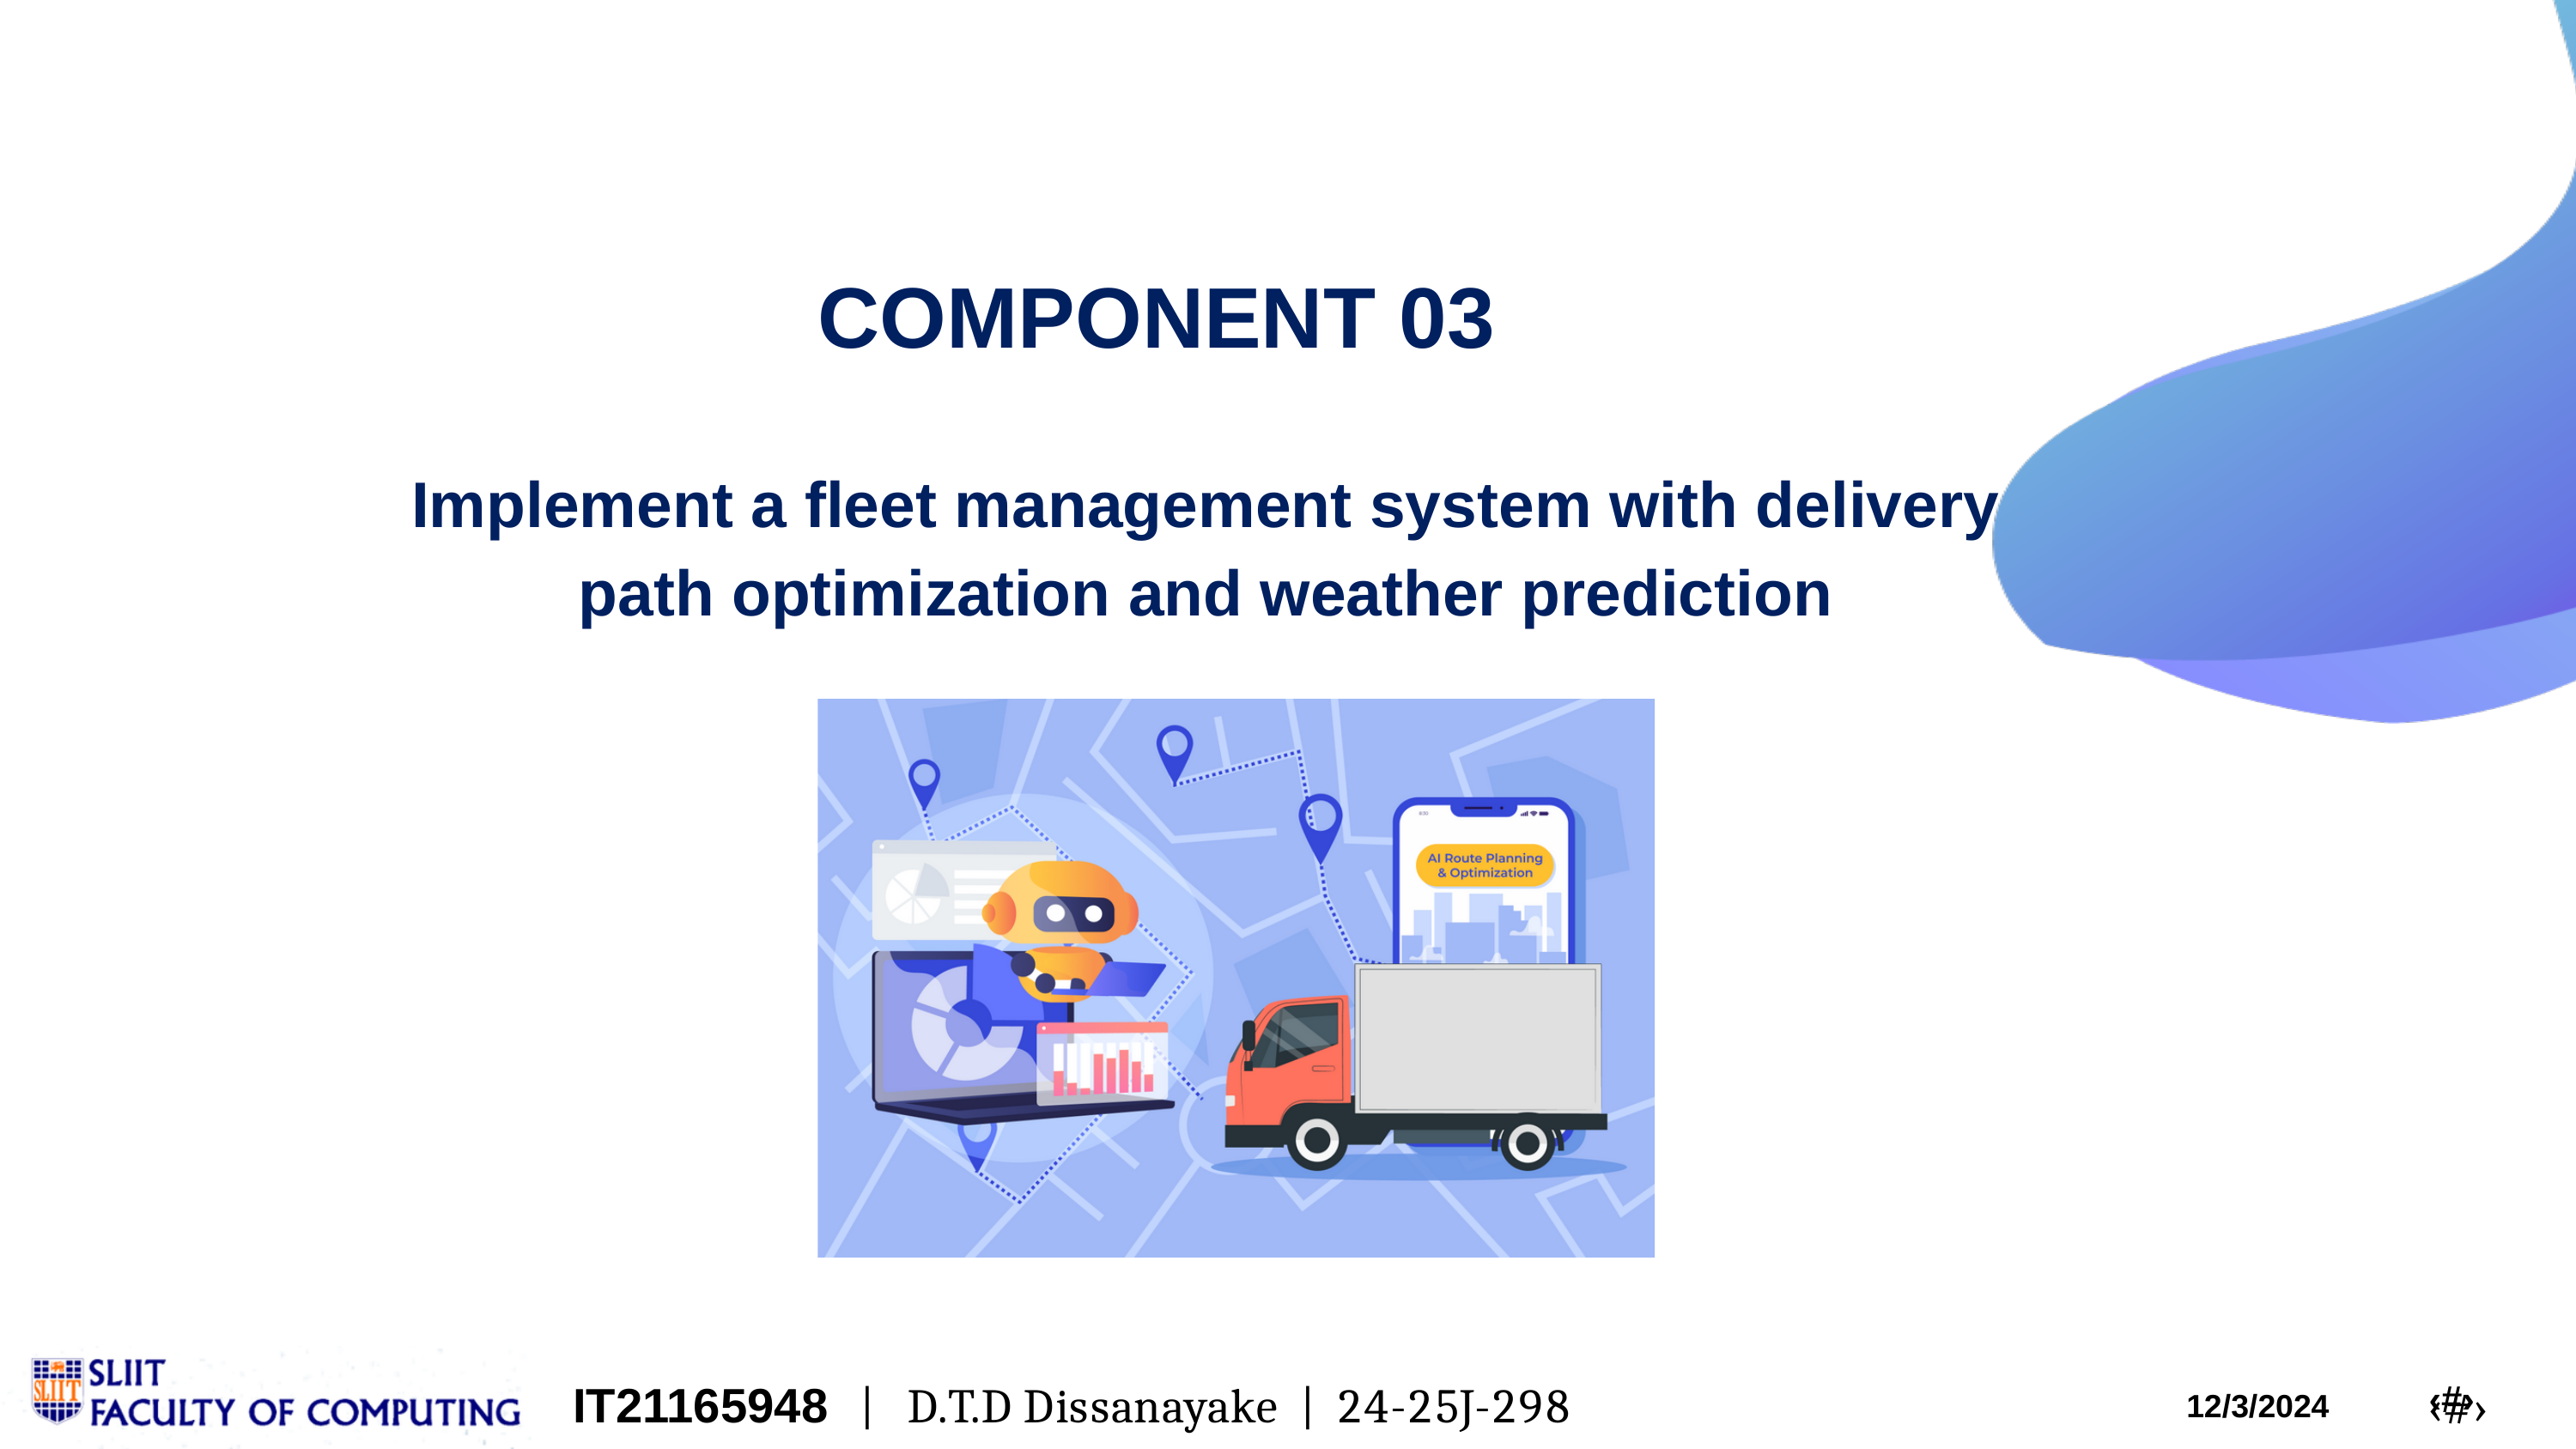

COMPONENT 03
Implement a fleet management system with delivery path optimization and weather prediction

IT21165948   |   D.T.D Dissanayake  |  24-25J-298
‹#›
‹#›
12/3/2024